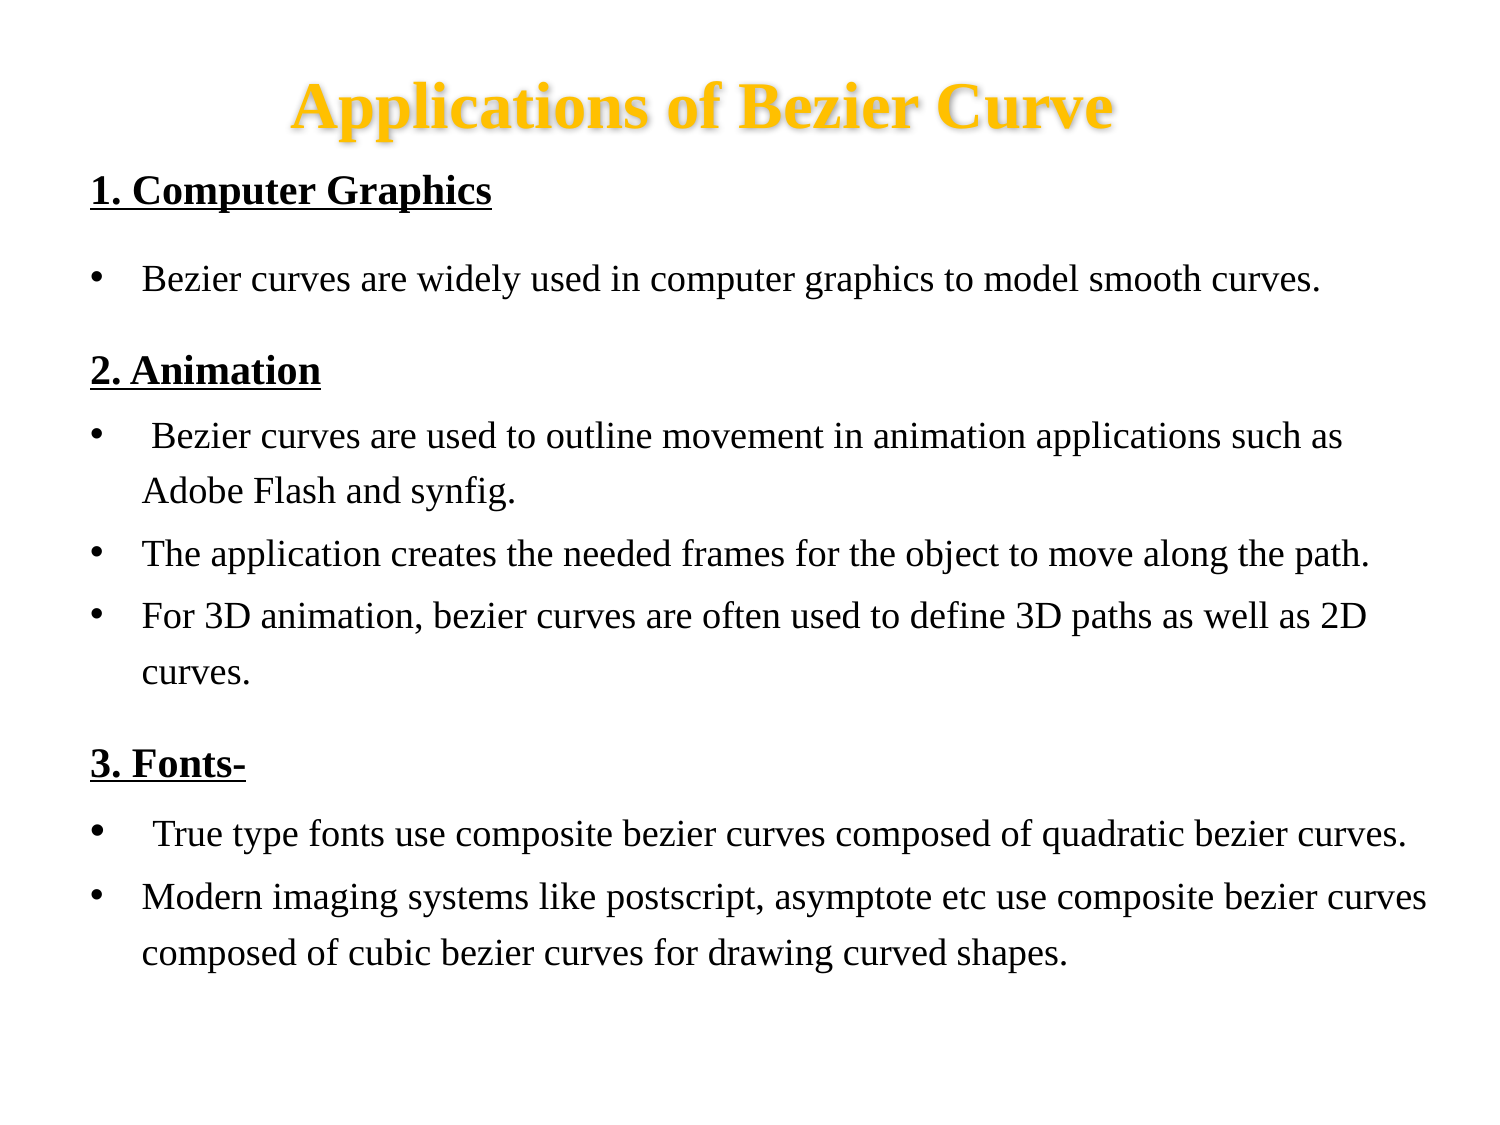

# Applications of Bezier Curve
1. Computer Graphics
Bezier curves are widely used in computer graphics to model smooth curves.
2. Animation
 Bezier curves are used to outline movement in animation applications such as Adobe Flash and synfig.
The application creates the needed frames for the object to move along the path.
For 3D animation, bezier curves are often used to define 3D paths as well as 2D curves.
3. Fonts-
 True type fonts use composite bezier curves composed of quadratic bezier curves.
Modern imaging systems like postscript, asymptote etc use composite bezier curves composed of cubic bezier curves for drawing curved shapes.